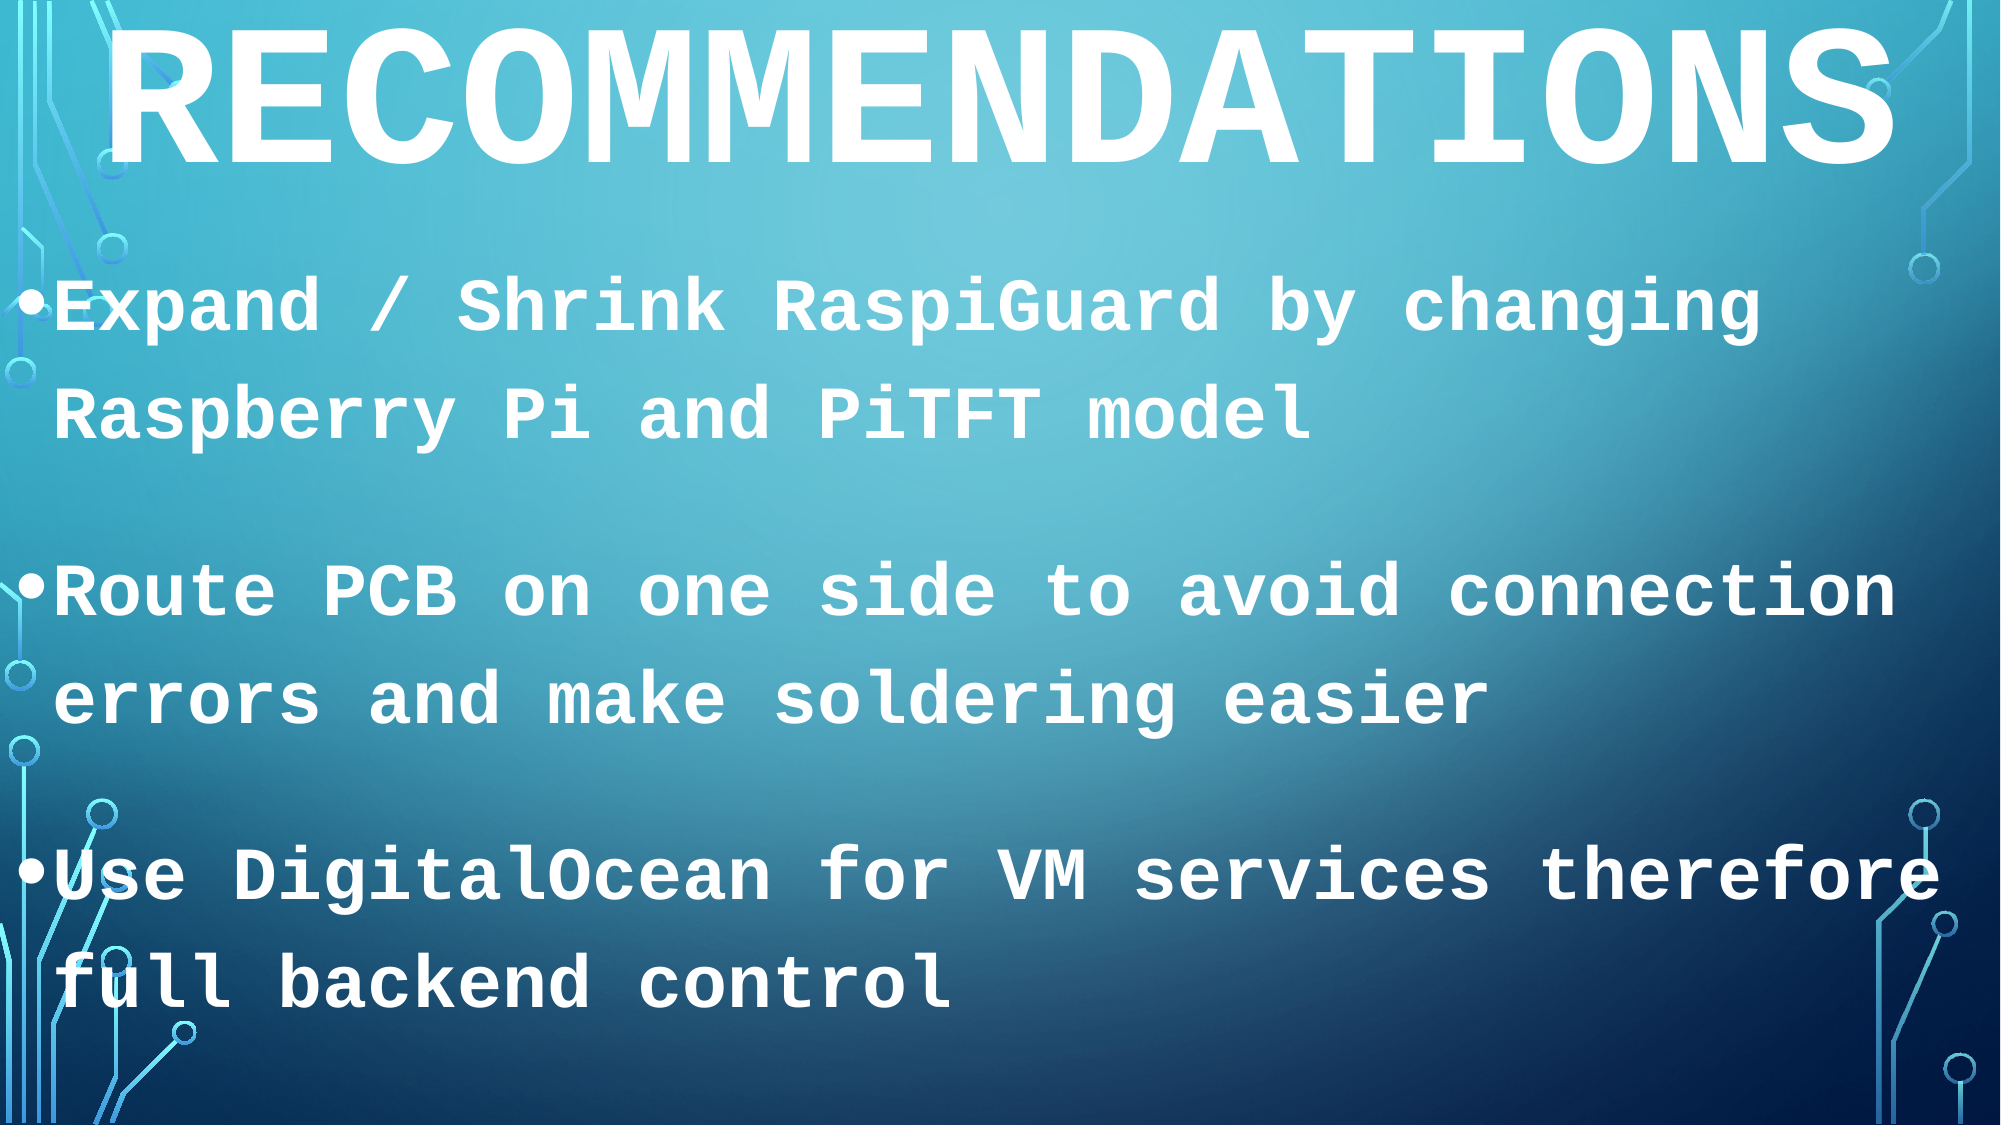

# Recommendations
Expand / Shrink RaspiGuard by changing Raspberry Pi and PiTFT model

Route PCB on one side to avoid connection errors and make soldering easier

Use DigitalOcean for VM services therefore full backend control